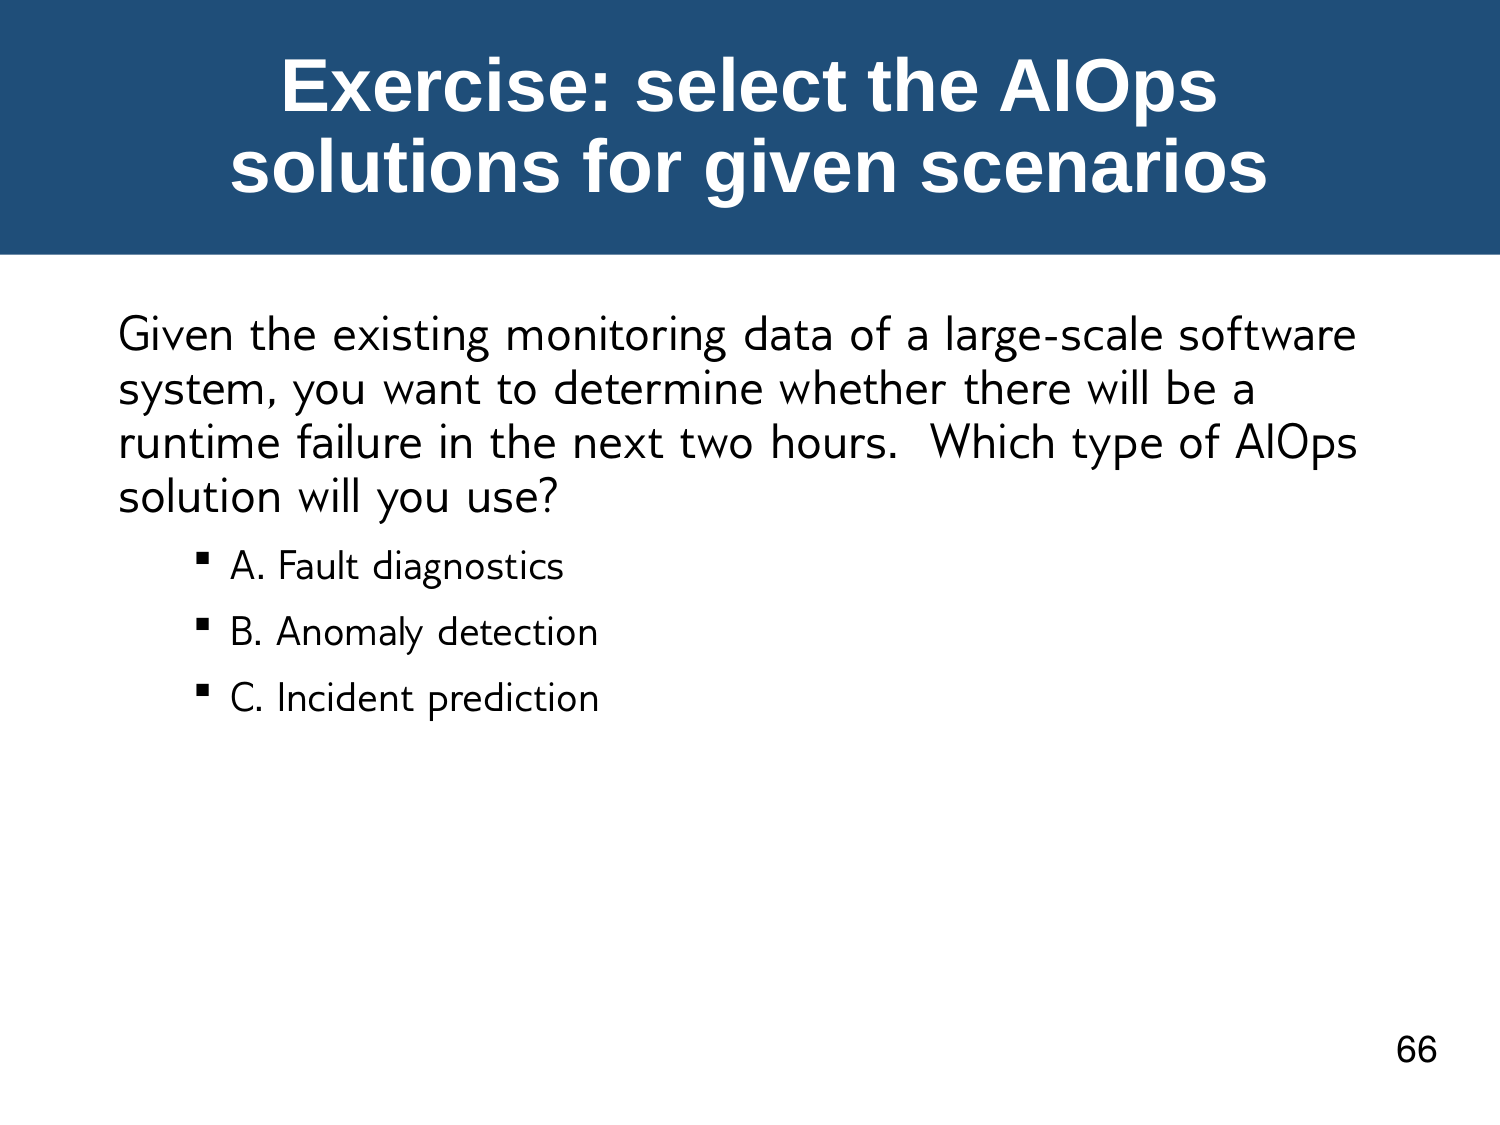

# Exercise: select the AIOps solutions for given scenarios
Given the existing monitoring data of a large-scale software system, you want to determine whether there will be a  runtime failure in the next two hours.  Which type of AIOps solution will you use?
A. Fault diagnostics
B. Anomaly detection
C. Incident prediction

66